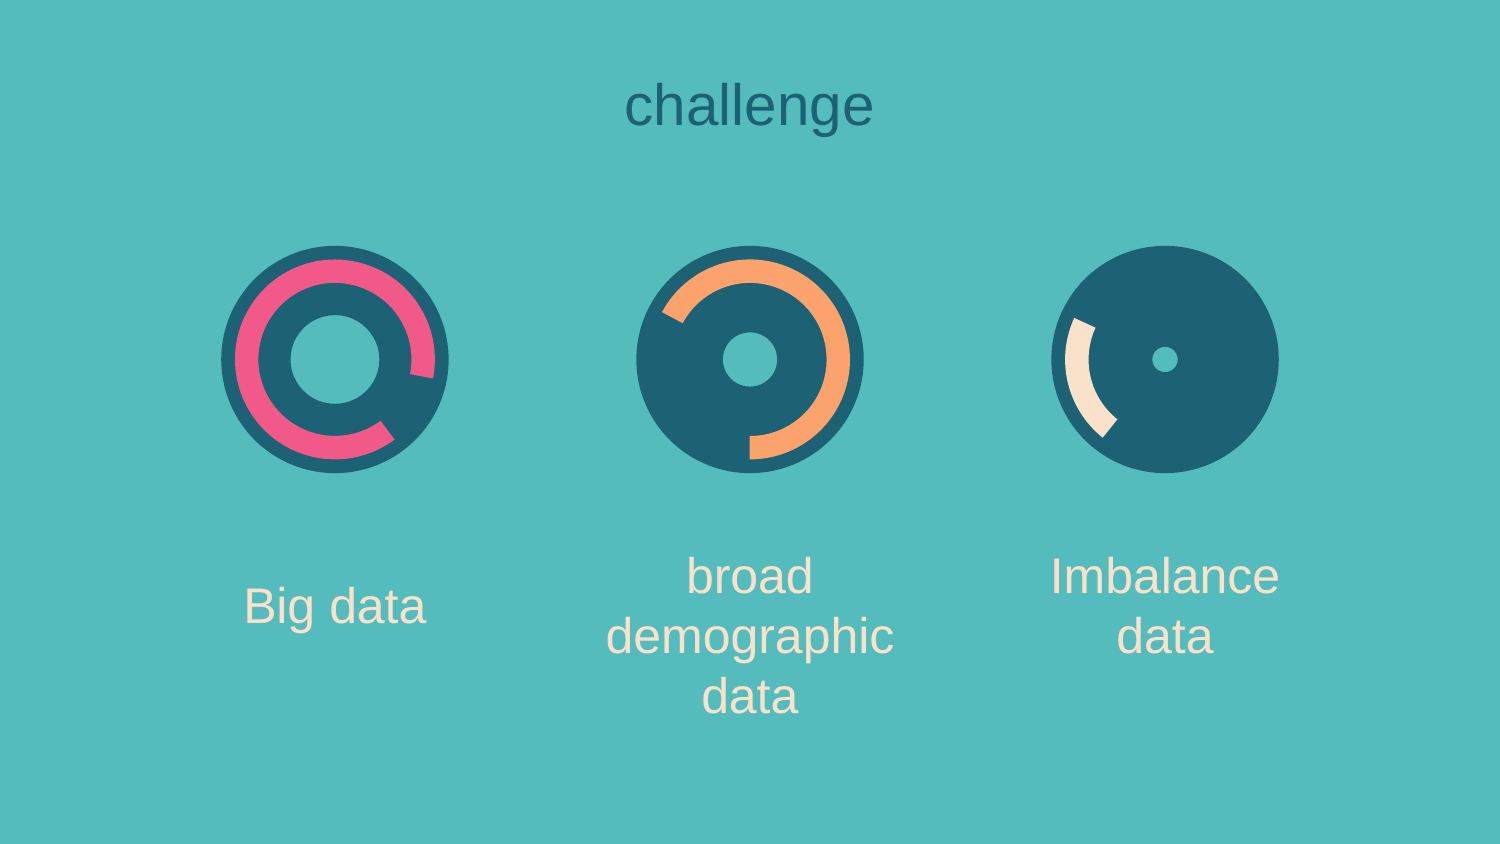

# challenge

broad demographic data
Imbalance
data
Big data